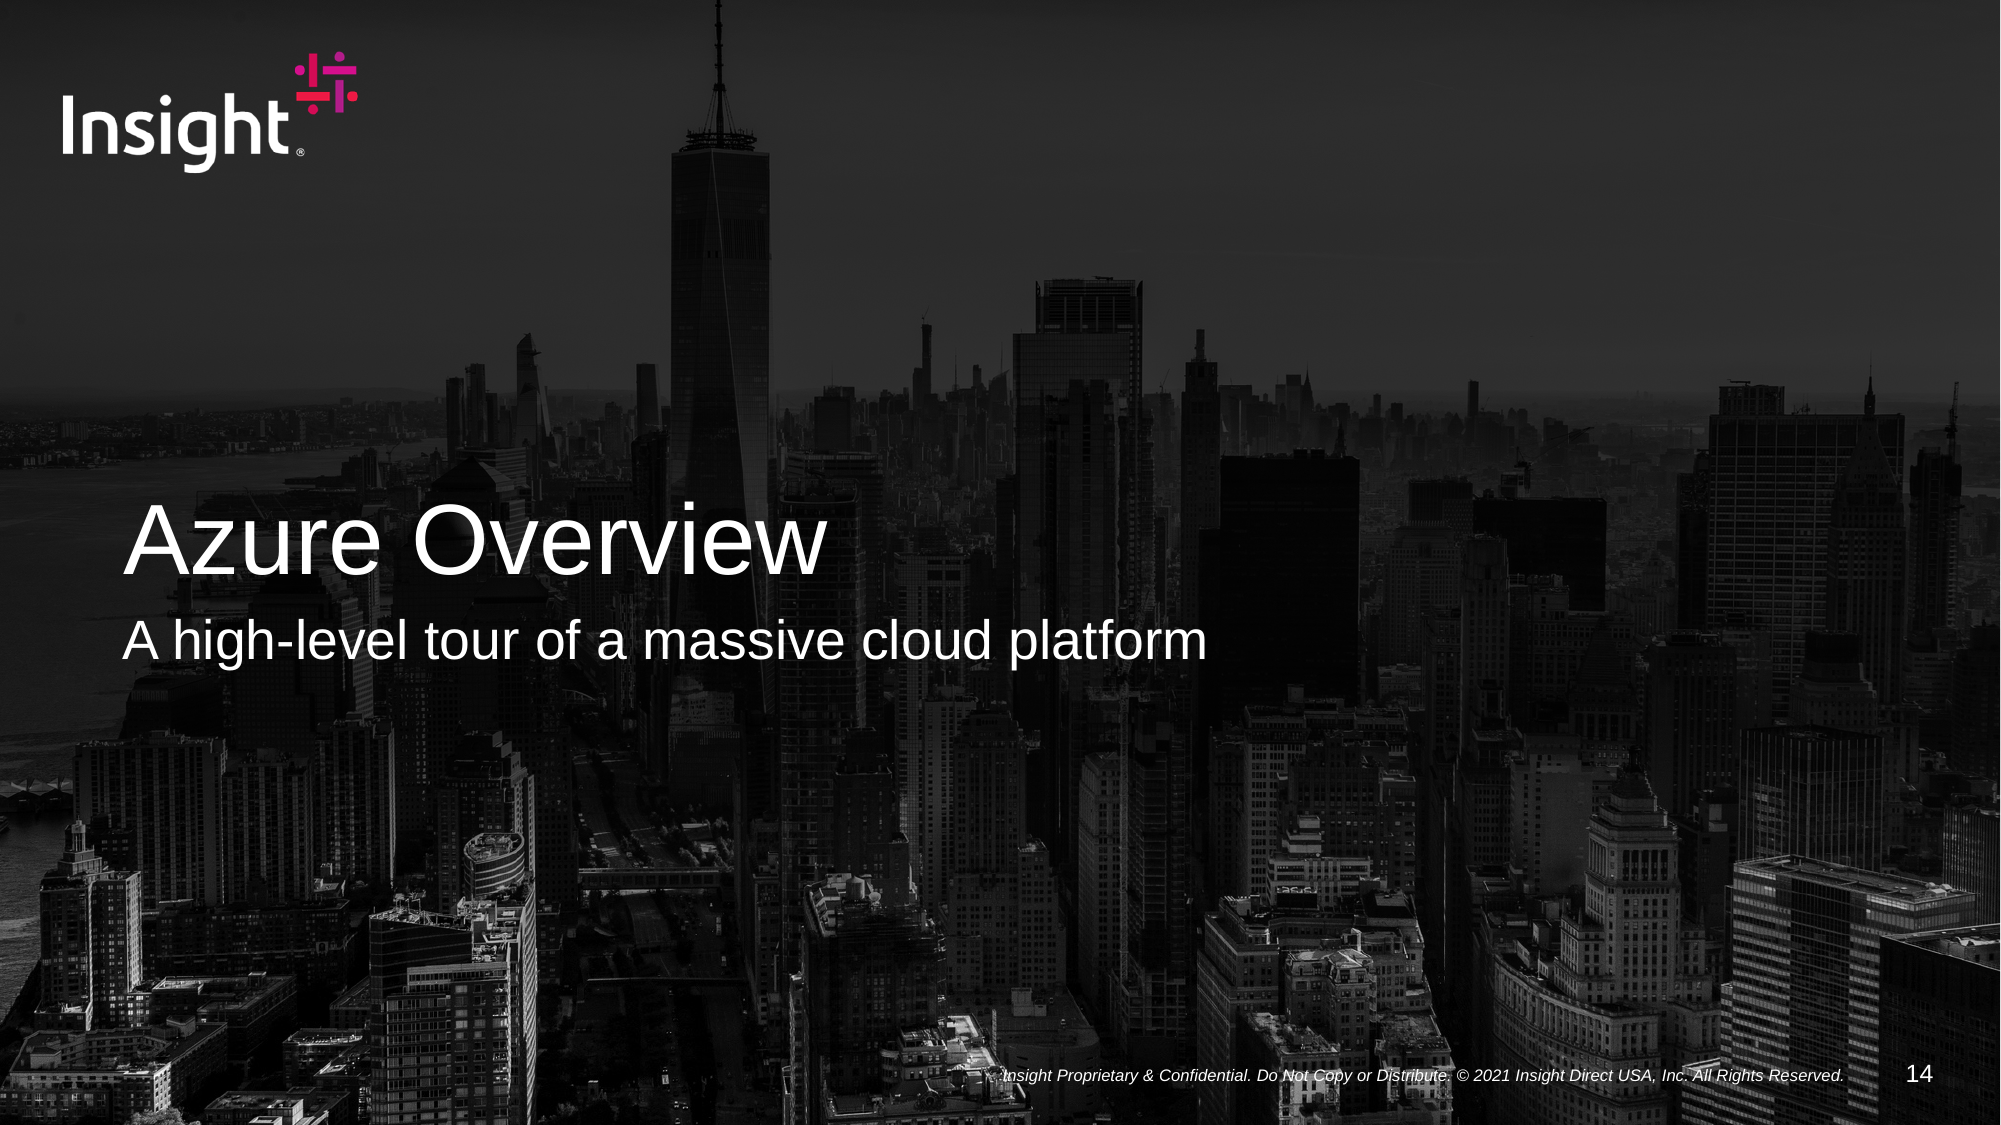

# Azure Overview
A high-level tour of a massive cloud platform